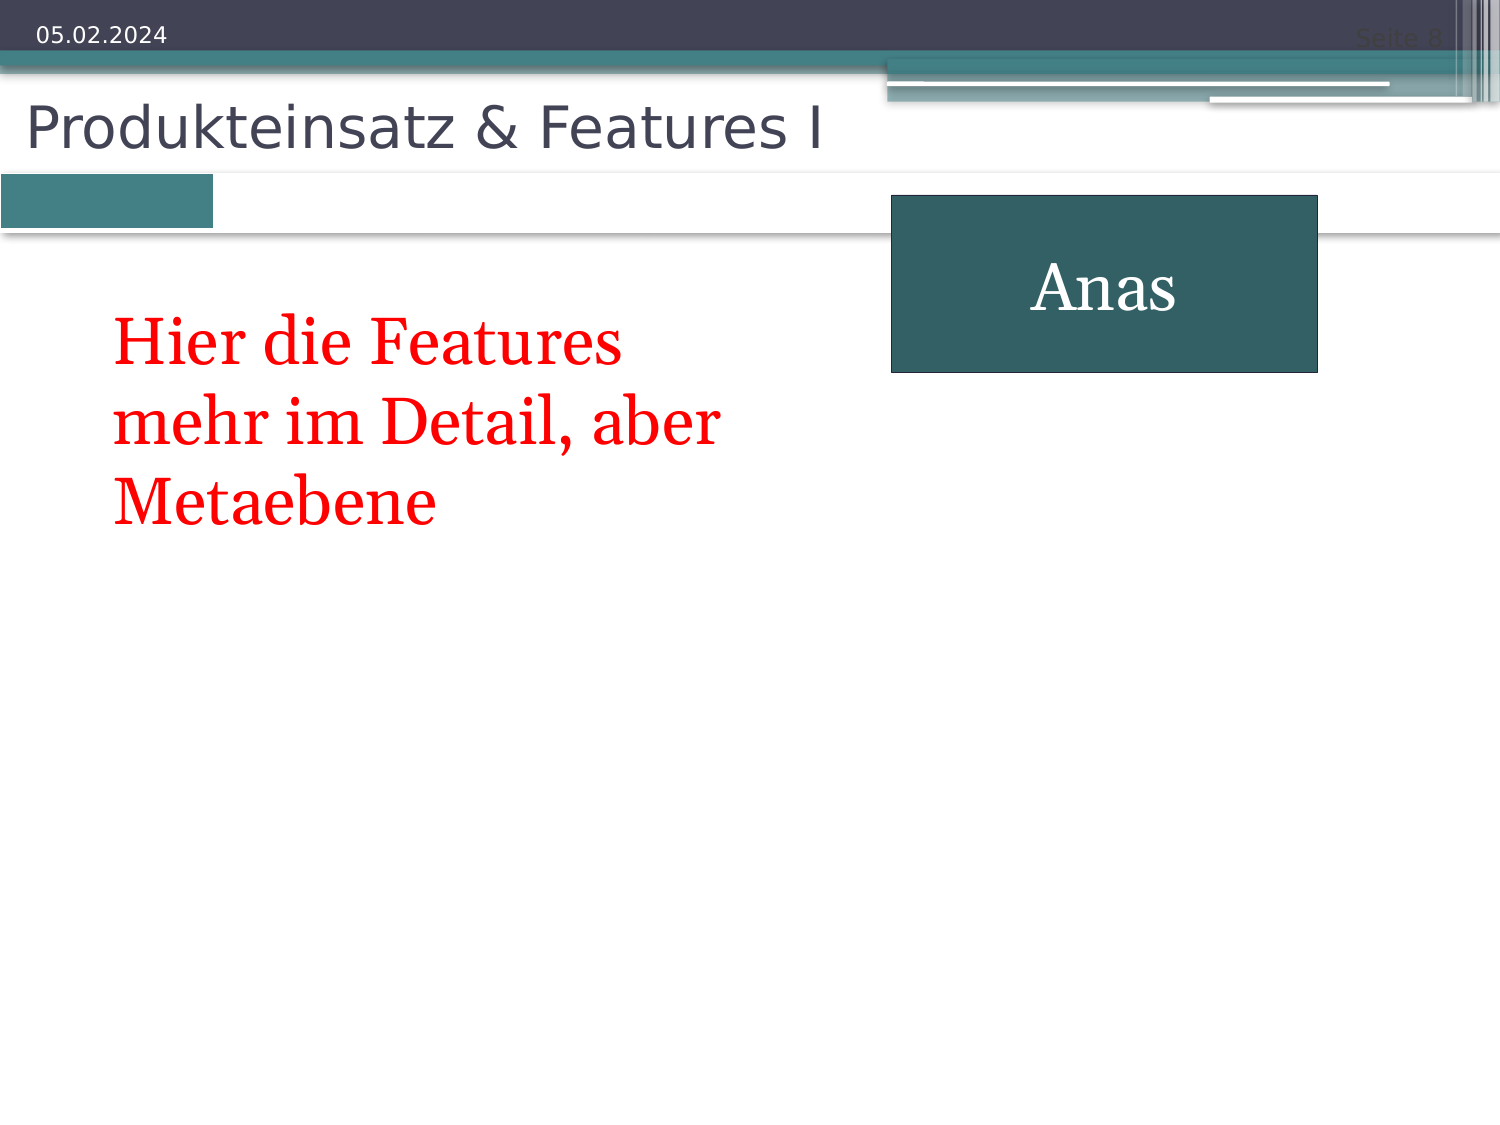

Seite 8
05.02.2024
Produkteinsatz & Features I
|  |  |  |  |  |  |  |
| --- | --- | --- | --- | --- | --- | --- |
Anas
Hier die Features mehr im Detail, aber Metaebene